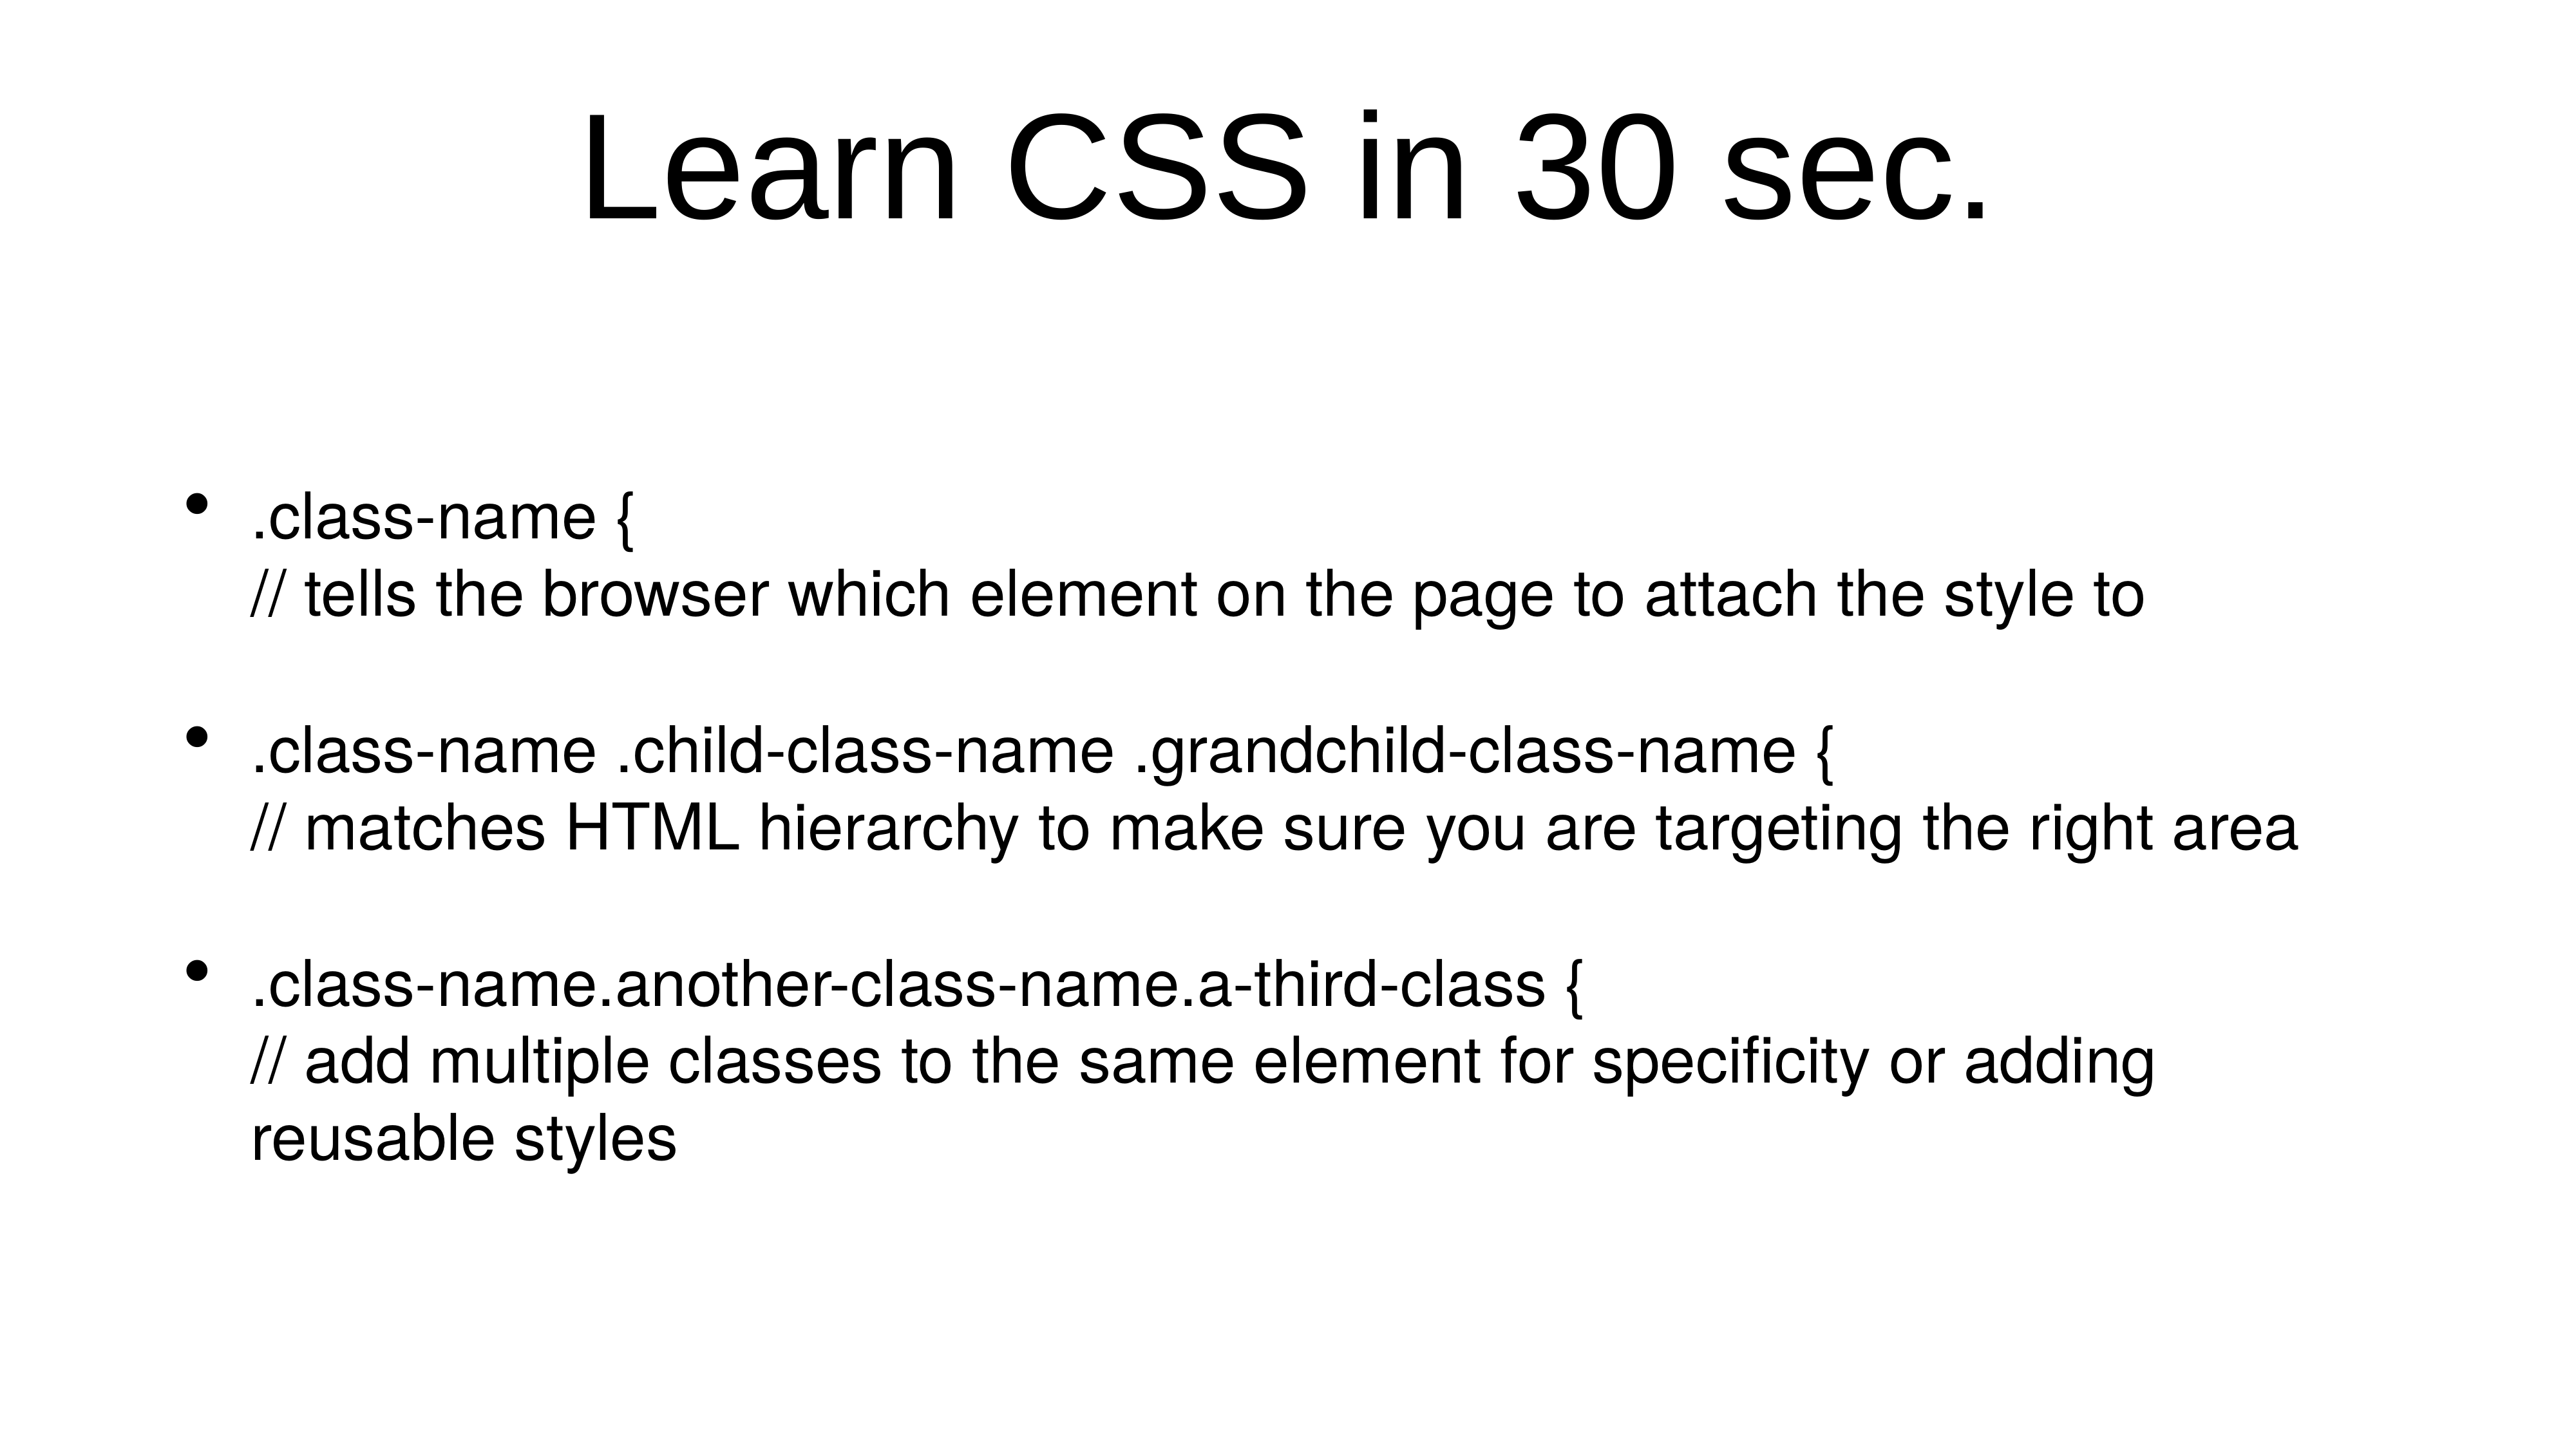

# Learn CSS in 30 sec.
.class-name {
// tells the browser which element on the page to attach the style to
.class-name .child-class-name .grandchild-class-name {
// matches HTML hierarchy to make sure you are targeting the right area
.class-name.another-class-name.a-third-class {
// add multiple classes to the same element for specificity or adding reusable styles